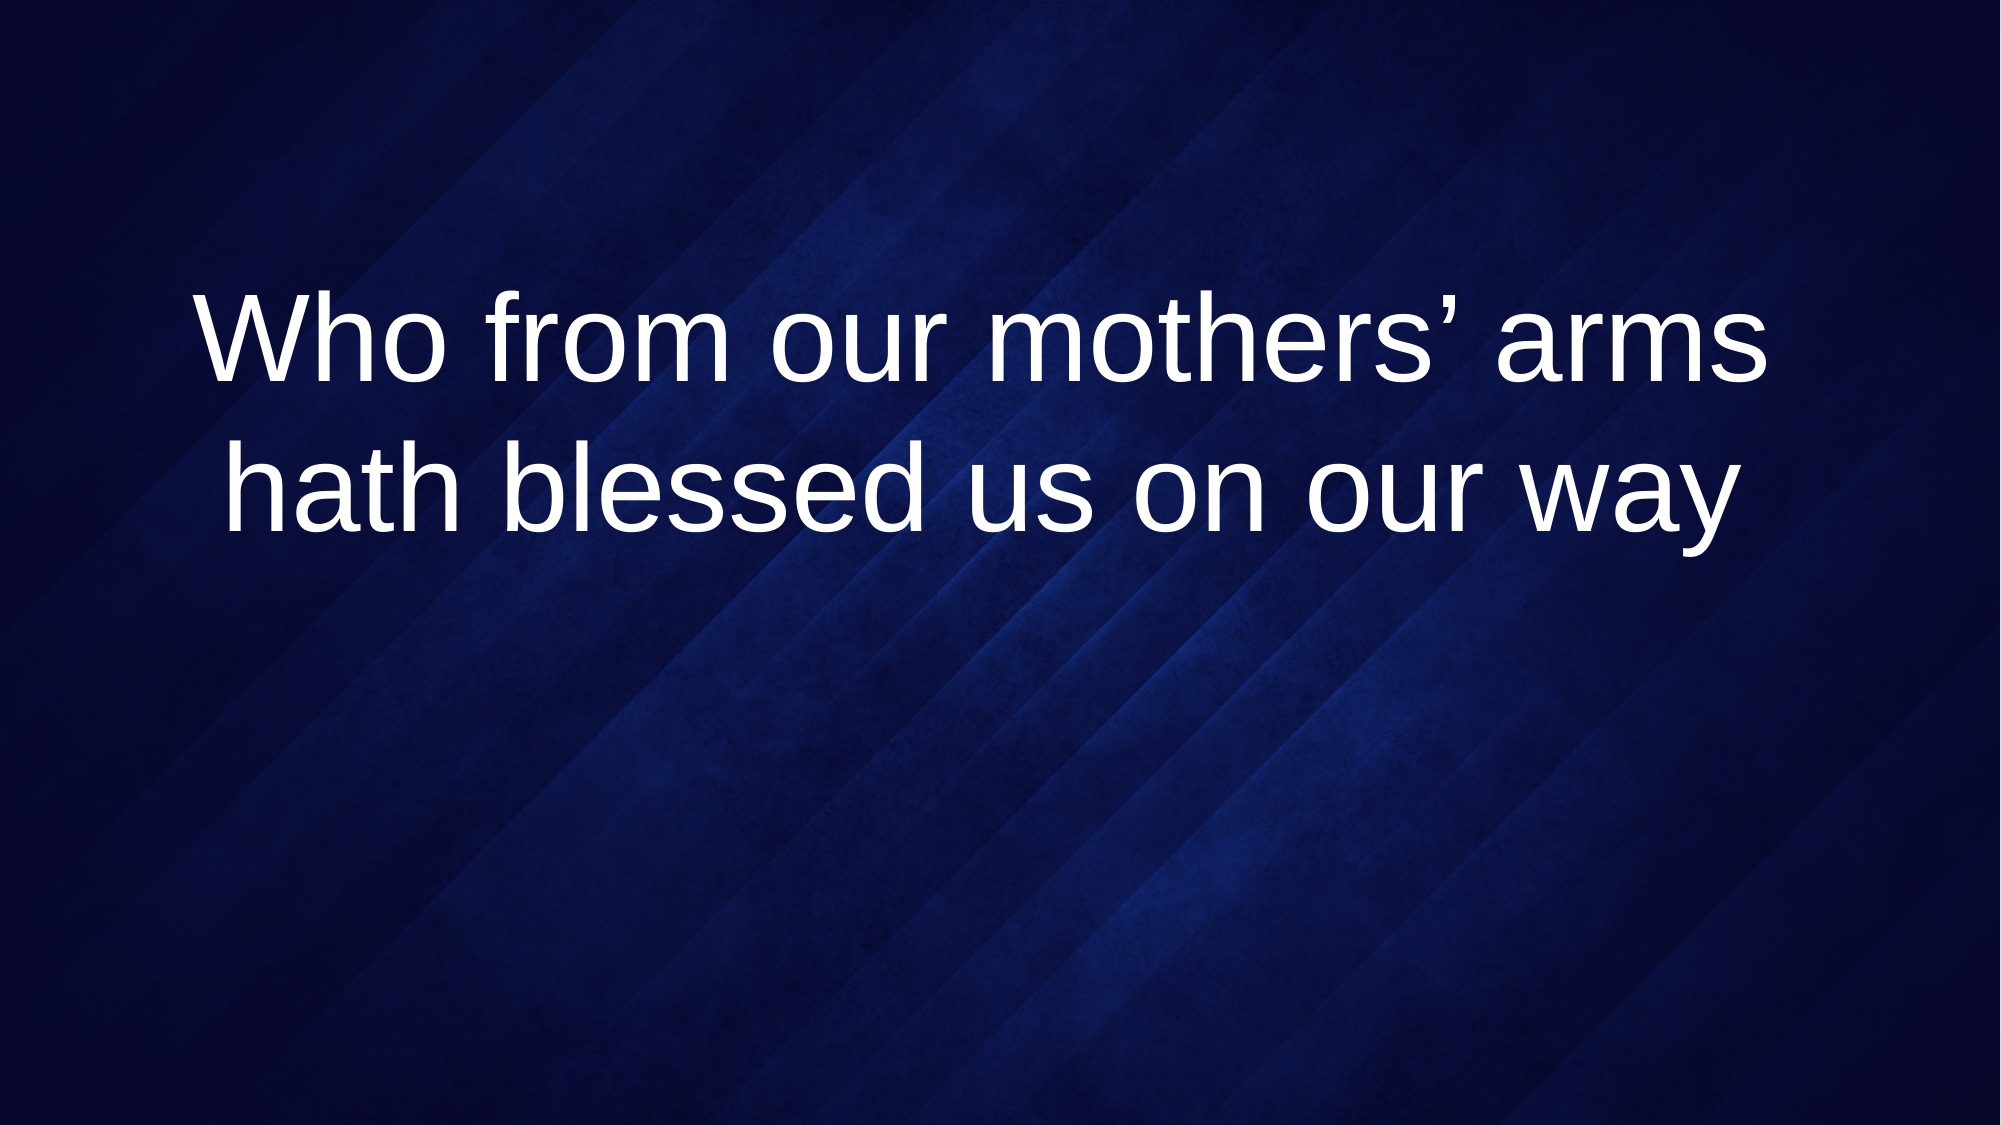

# Who from our mothers’ arms hath blessed us on our way